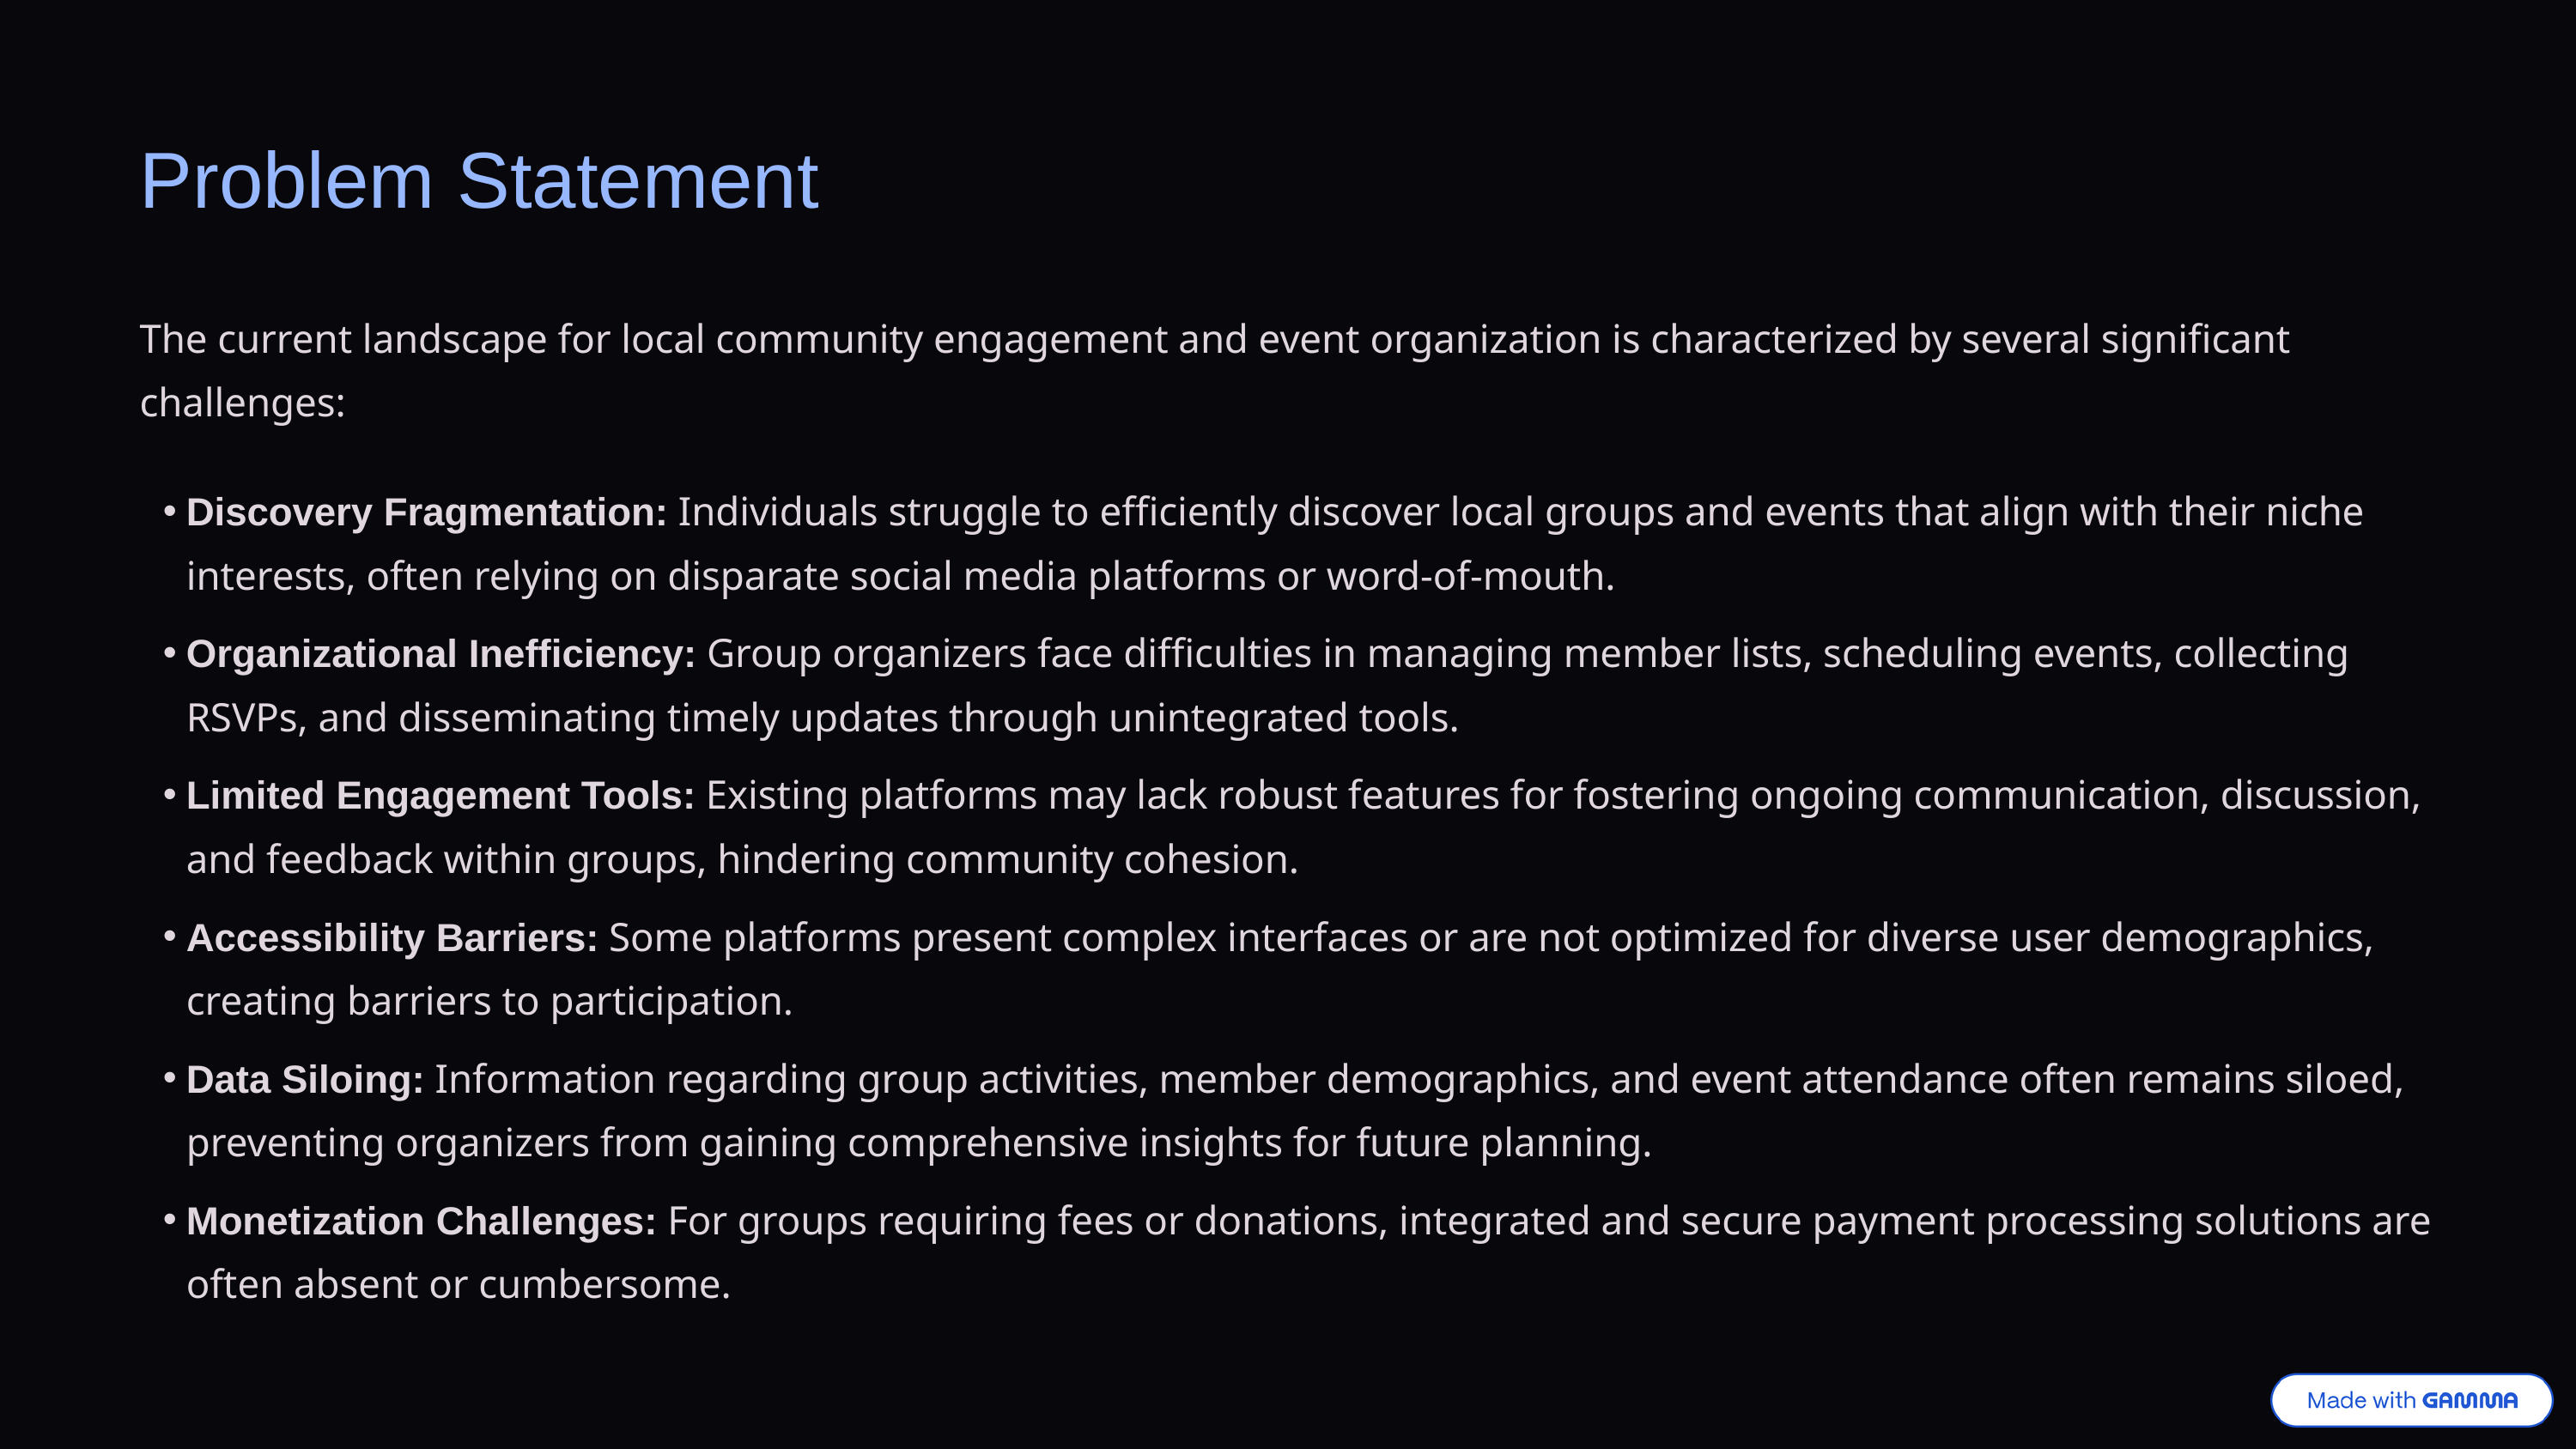

Problem Statement
The current landscape for local community engagement and event organization is characterized by several significant challenges:
Discovery Fragmentation: Individuals struggle to efficiently discover local groups and events that align with their niche interests, often relying on disparate social media platforms or word-of-mouth.
Organizational Inefficiency: Group organizers face difficulties in managing member lists, scheduling events, collecting RSVPs, and disseminating timely updates through unintegrated tools.
Limited Engagement Tools: Existing platforms may lack robust features for fostering ongoing communication, discussion, and feedback within groups, hindering community cohesion.
Accessibility Barriers: Some platforms present complex interfaces or are not optimized for diverse user demographics, creating barriers to participation.
Data Siloing: Information regarding group activities, member demographics, and event attendance often remains siloed, preventing organizers from gaining comprehensive insights for future planning.
Monetization Challenges: For groups requiring fees or donations, integrated and secure payment processing solutions are often absent or cumbersome.